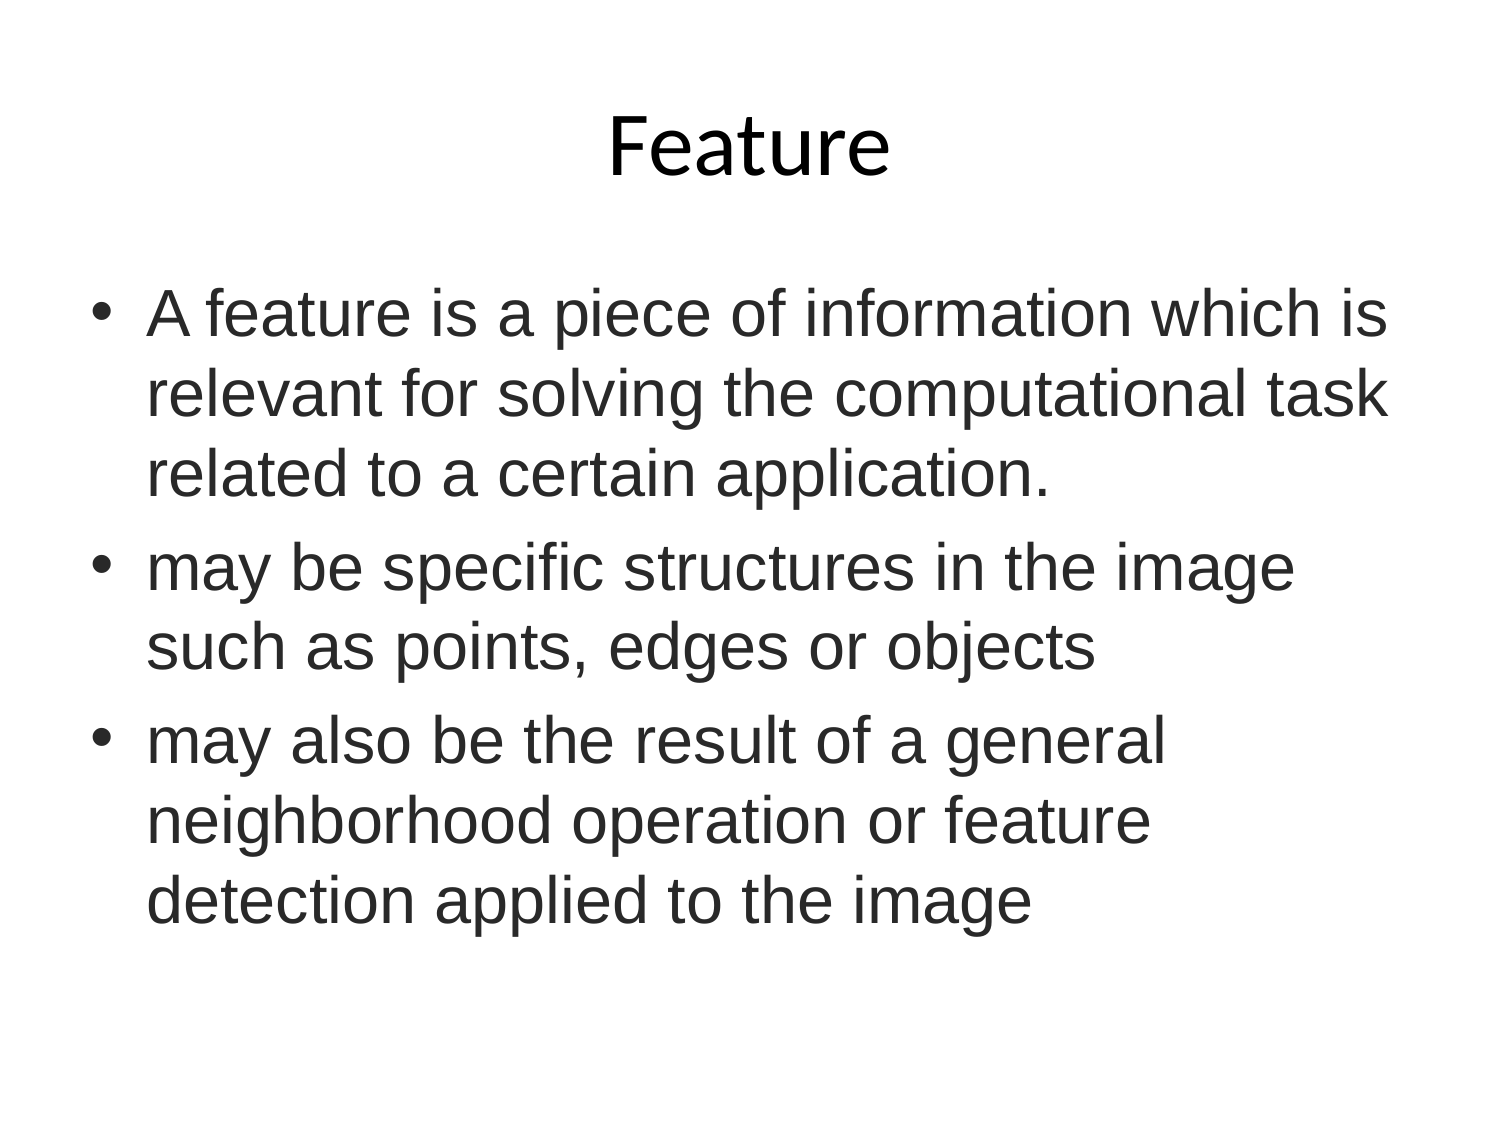

# Feature
A feature is a piece of information which is relevant for solving the computational task related to a certain application.
may be specific structures in the image such as points, edges or objects
may also be the result of a general neighborhood operation or feature detection applied to the image